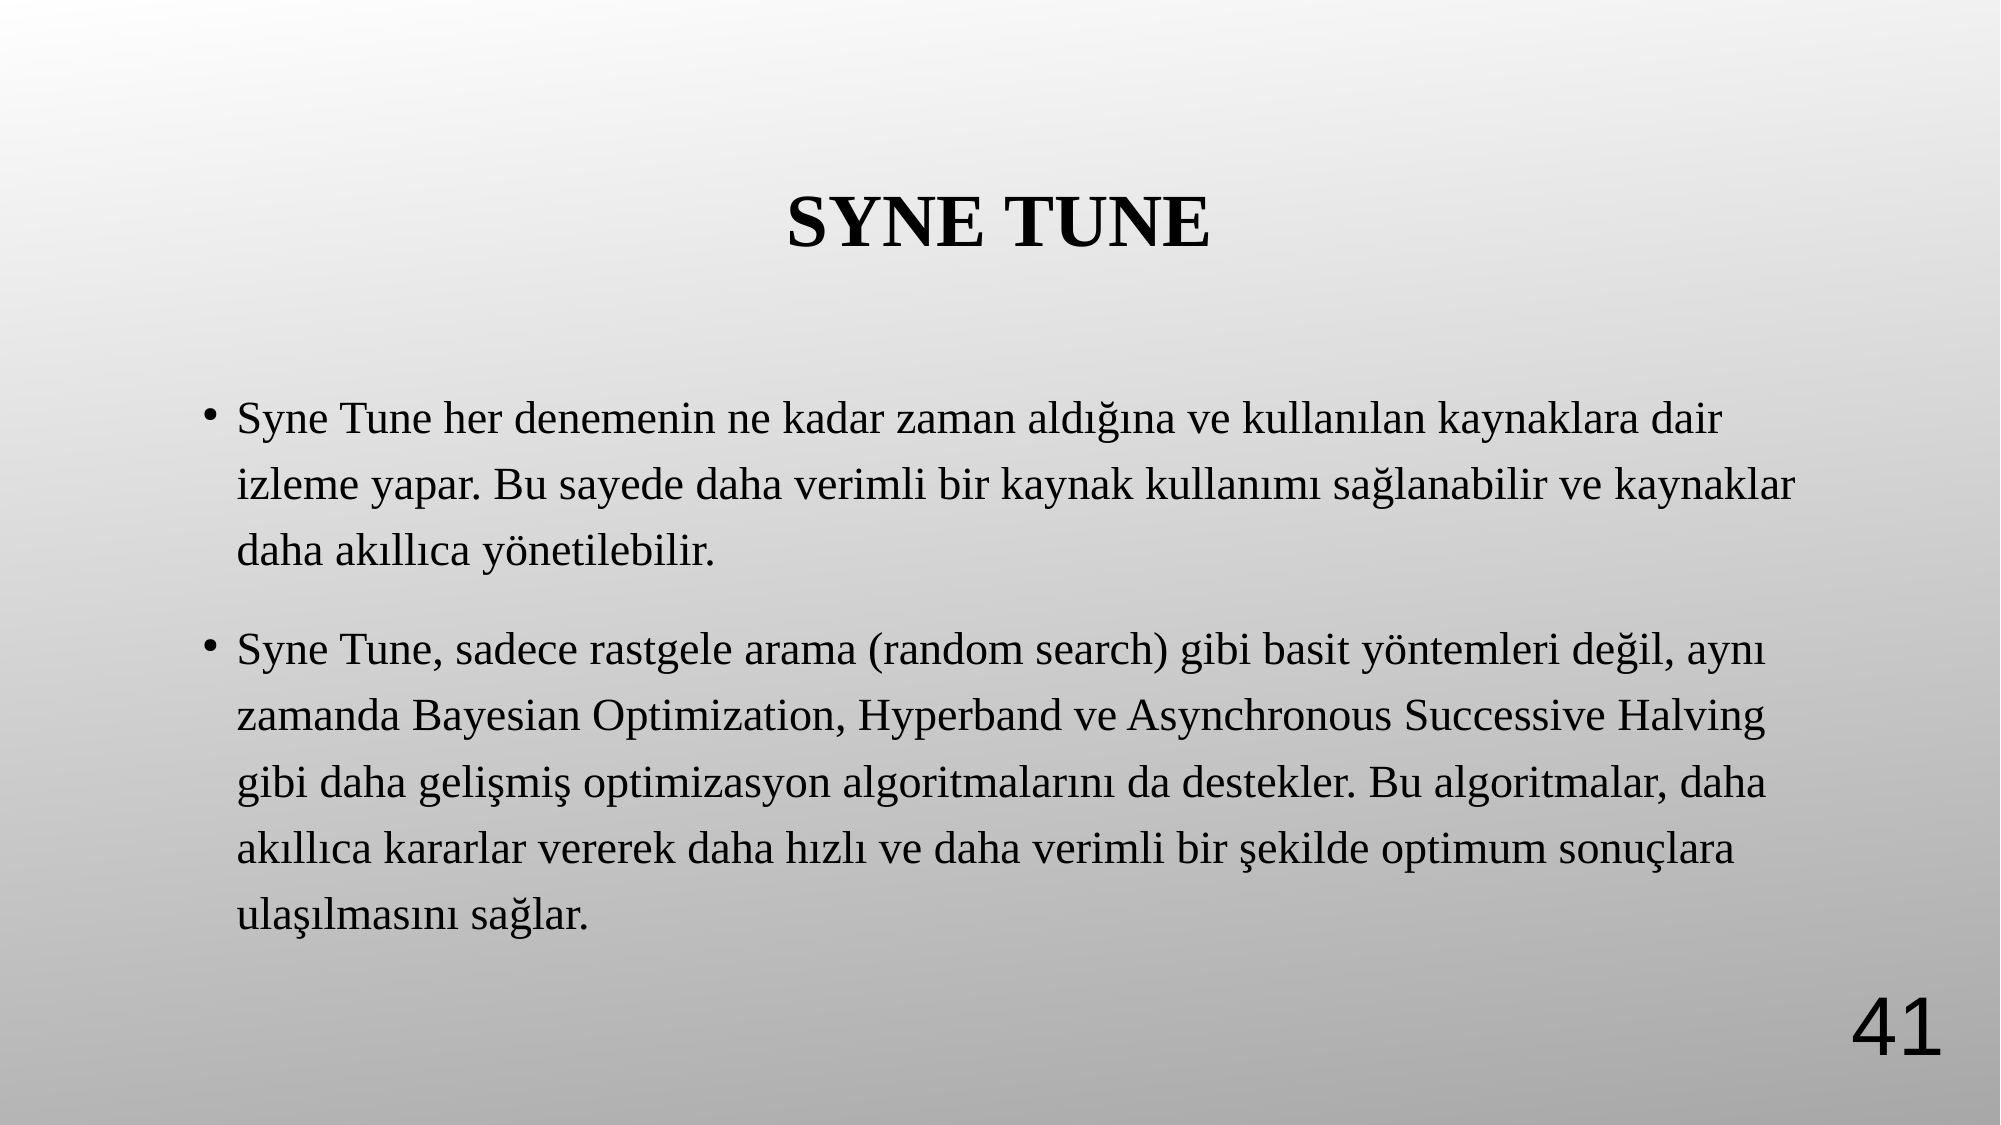

# Syne Tune
Syne Tune her denemenin ne kadar zaman aldığına ve kullanılan kaynaklara dair izleme yapar. Bu sayede daha verimli bir kaynak kullanımı sağlanabilir ve kaynaklar daha akıllıca yönetilebilir.
Syne Tune, sadece rastgele arama (random search) gibi basit yöntemleri değil, aynı zamanda Bayesian Optimization, Hyperband ve Asynchronous Successive Halving gibi daha gelişmiş optimizasyon algoritmalarını da destekler. Bu algoritmalar, daha akıllıca kararlar vererek daha hızlı ve daha verimli bir şekilde optimum sonuçlara ulaşılmasını sağlar.
41